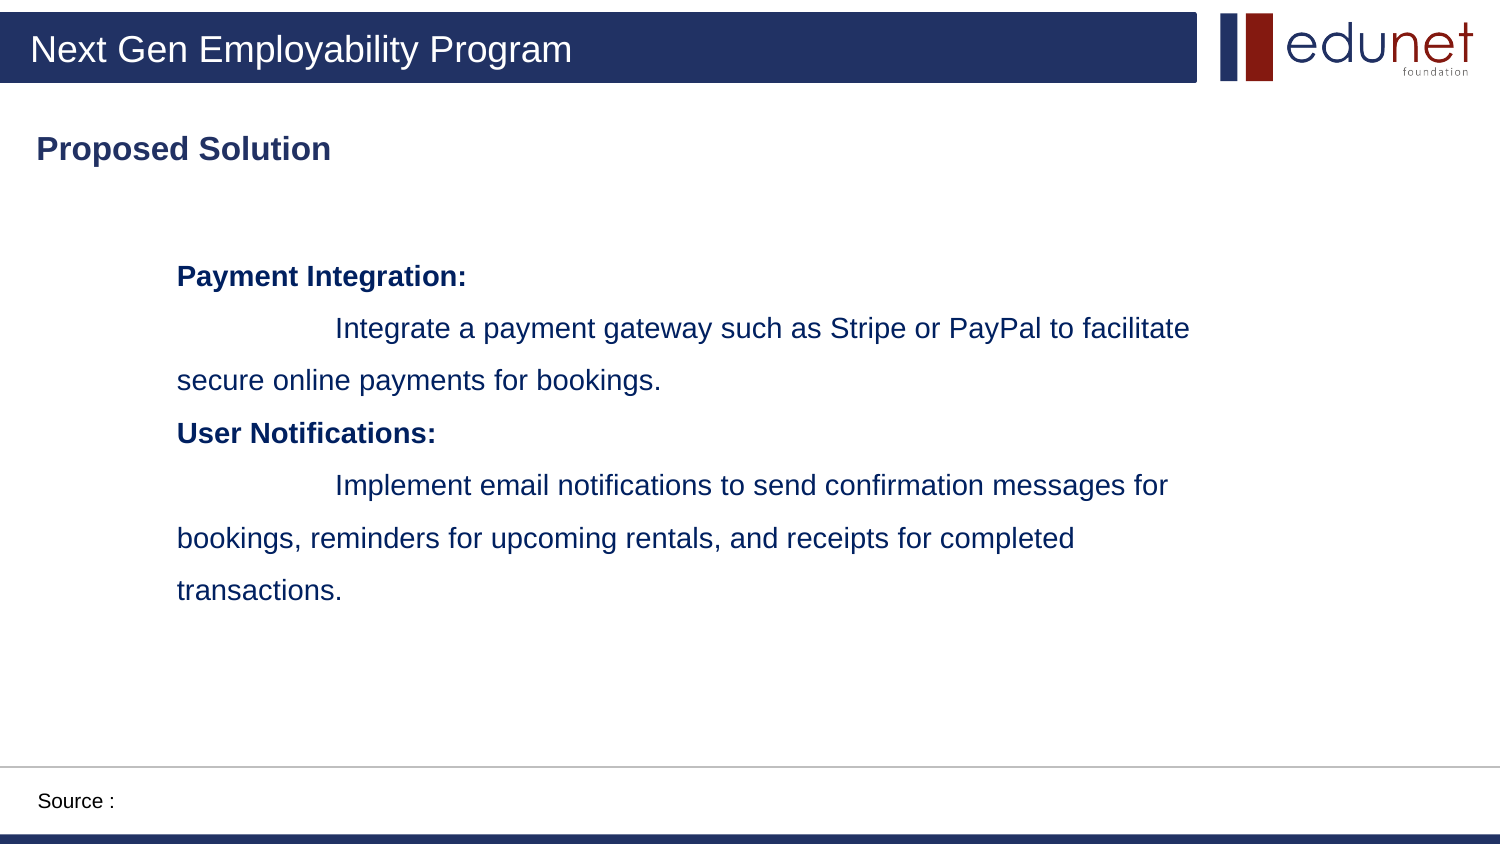

Proposed Solution
Payment Integration:
	 Integrate a payment gateway such as Stripe or PayPal to facilitate secure online payments for bookings.
User Notifications:
	 Implement email notifications to send confirmation messages for bookings, reminders for upcoming rentals, and receipts for completed transactions.
Source :